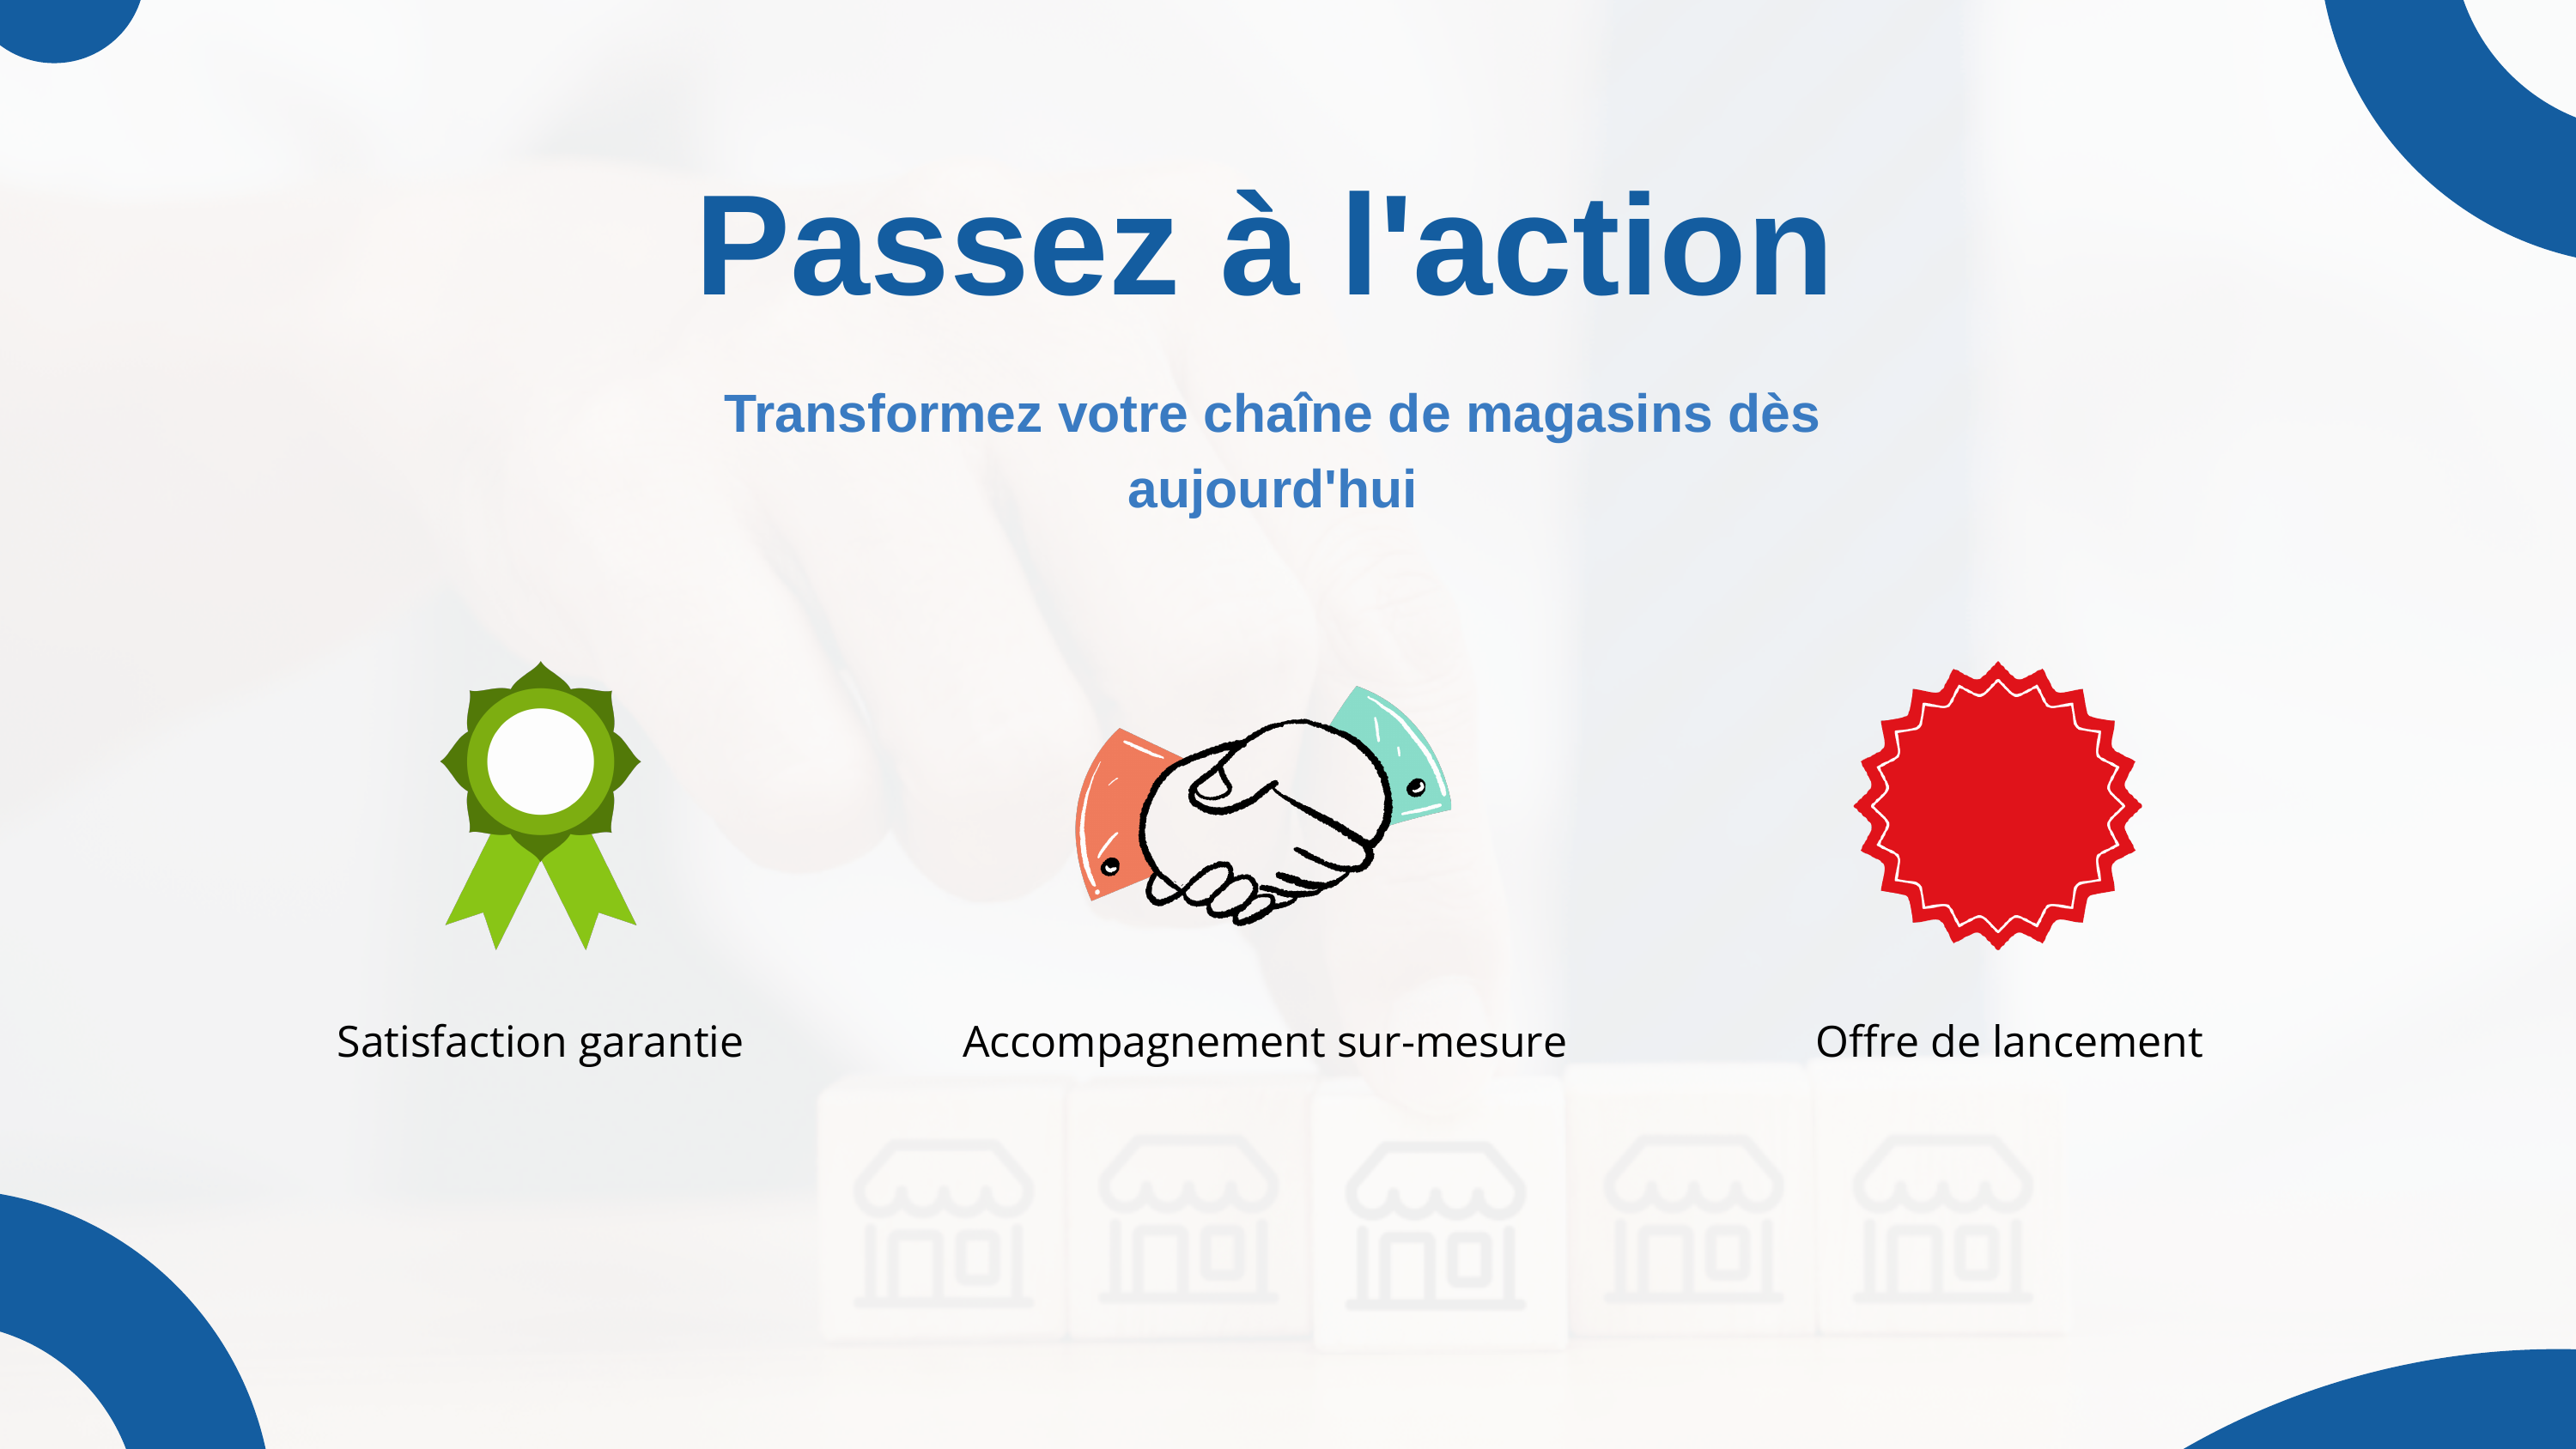

Passez à l'action
Transformez votre chaîne de magasins dès aujourd'hui

Satisfaction garantie
Accompagnement sur-mesure
Offre de lancement